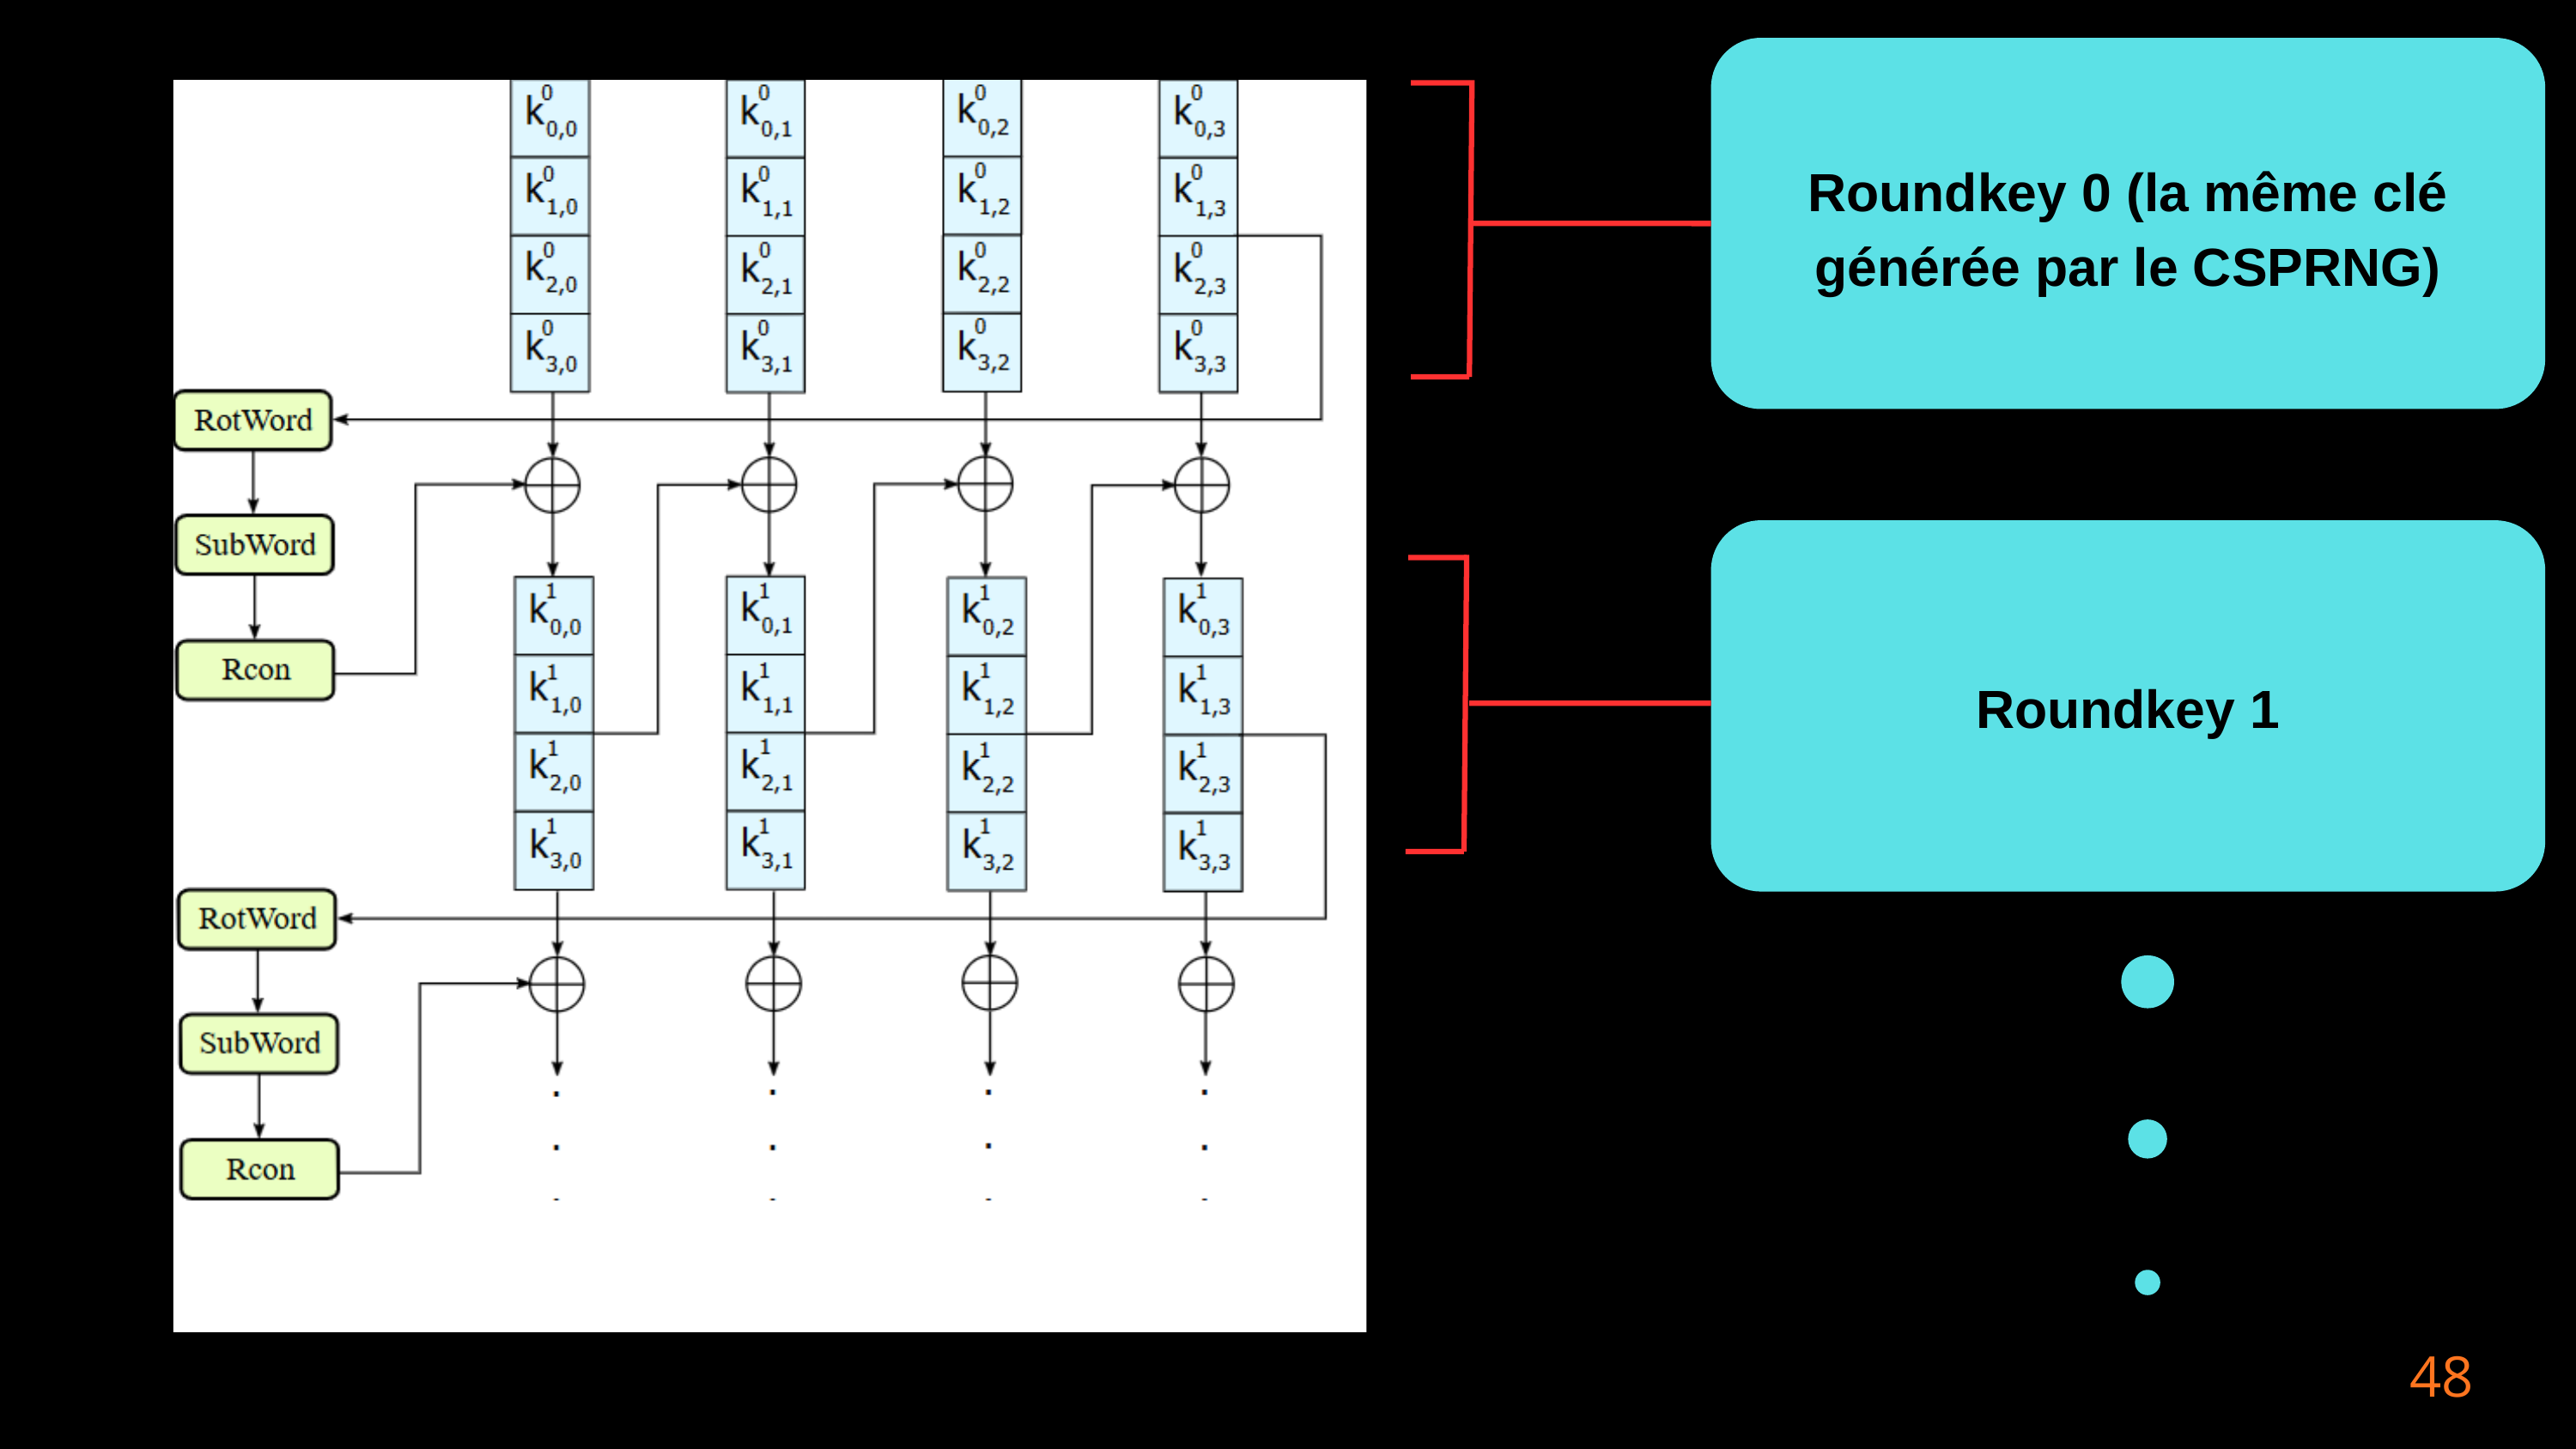

Roundkey 0 (la même clé générée par le CSPRNG)

Roundkey 1

48